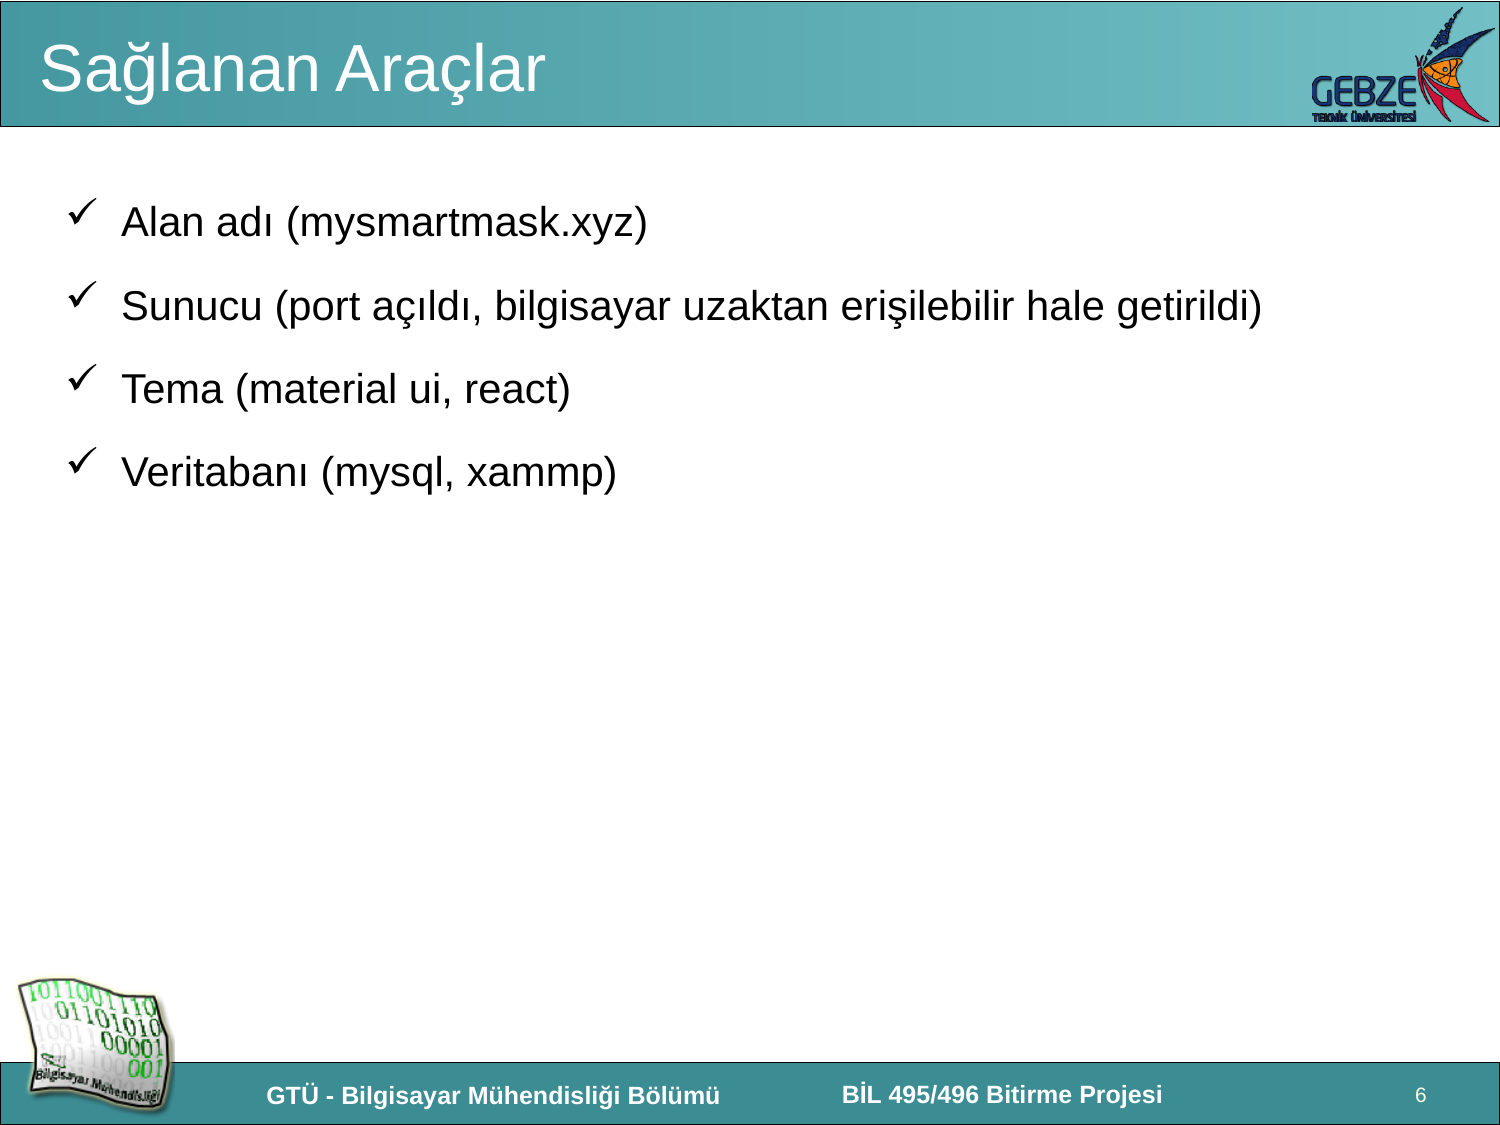

# Sağlanan Araçlar
Alan adı (mysmartmask.xyz)
Sunucu (port açıldı, bilgisayar uzaktan erişilebilir hale getirildi)
Tema (material ui, react)
Veritabanı (mysql, xammp)

6